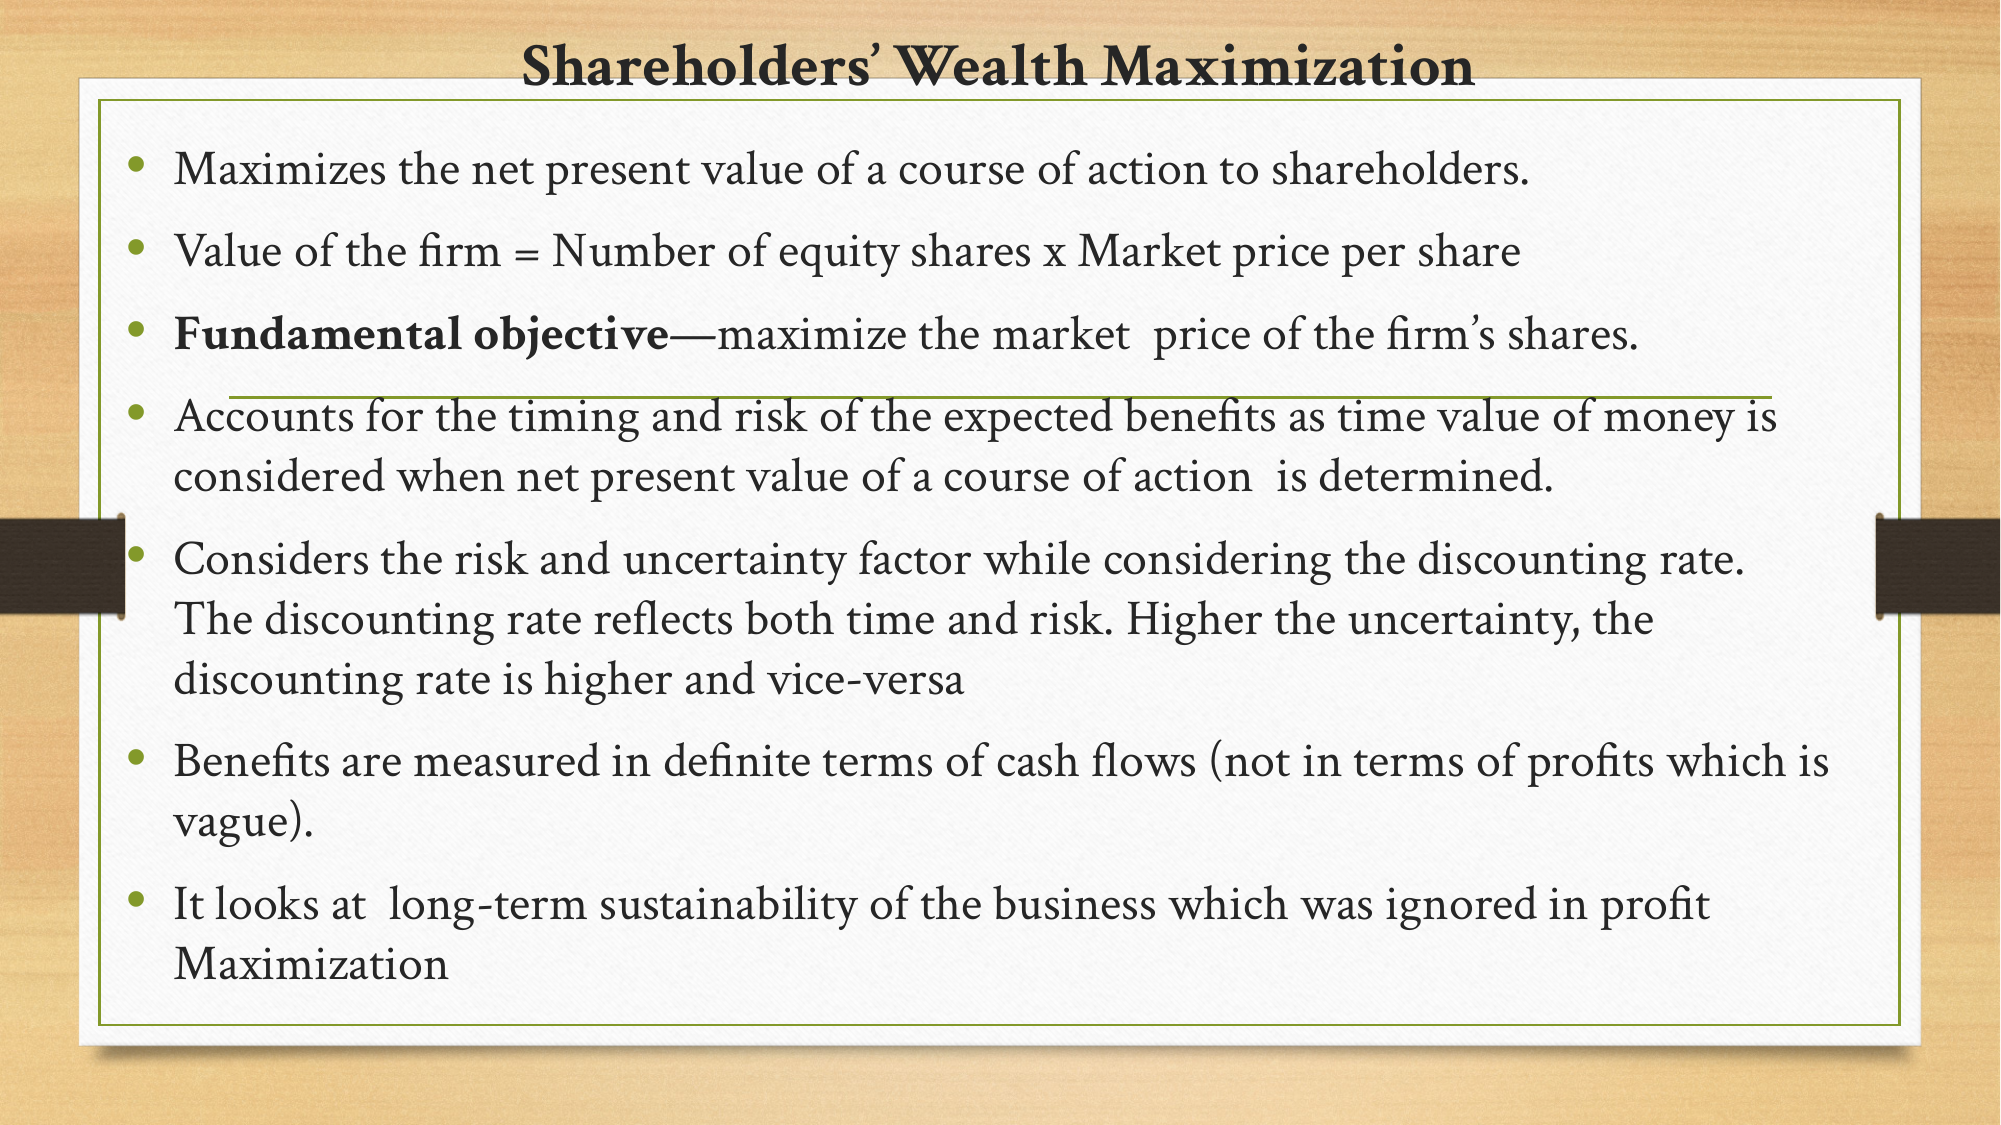

# Shareholders’ Wealth Maximization
Maximizes the net present value of a course of action to shareholders.
Value of the firm = Number of equity shares x Market price per share
Fundamental objective—maximize the market  price of the firm’s shares.
Accounts for the timing and risk of the expected benefits as time value of money is considered when net present value of a course of action  is determined.
Considers the risk and uncertainty factor while considering the discounting rate. The discounting rate reflects both time and risk. Higher the uncertainty, the discounting rate is higher and vice-versa
Benefits are measured in definite terms of cash flows (not in terms of profits which is vague).
It looks at  long-term sustainability of the business which was ignored in profit Maximization